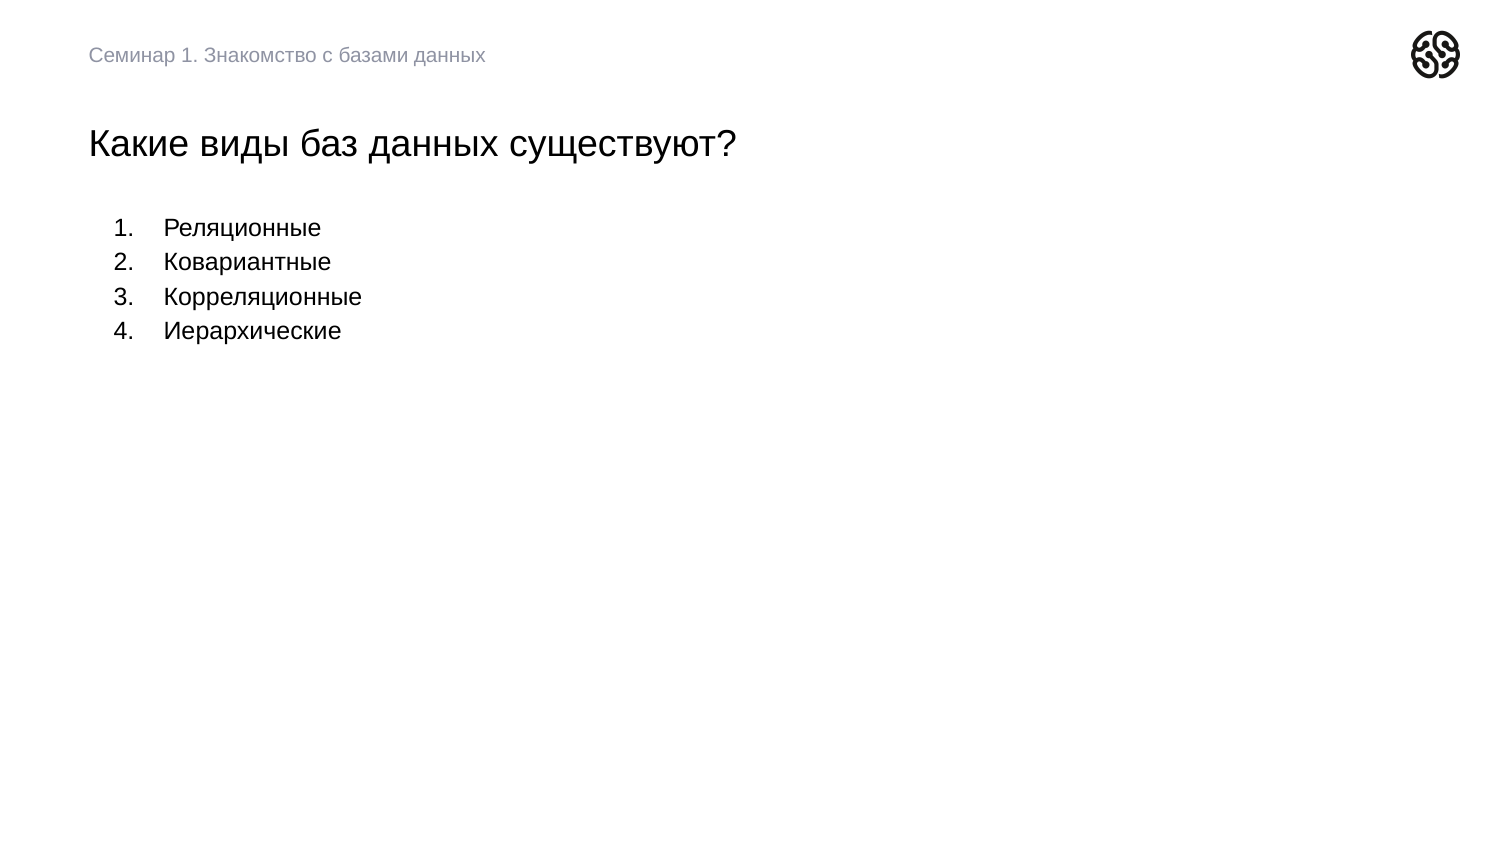

Семинар 1. Знакомство с базами данных
# Какие виды баз данных существуют?
Реляционные
Ковариантные
Корреляционные
Иерархические